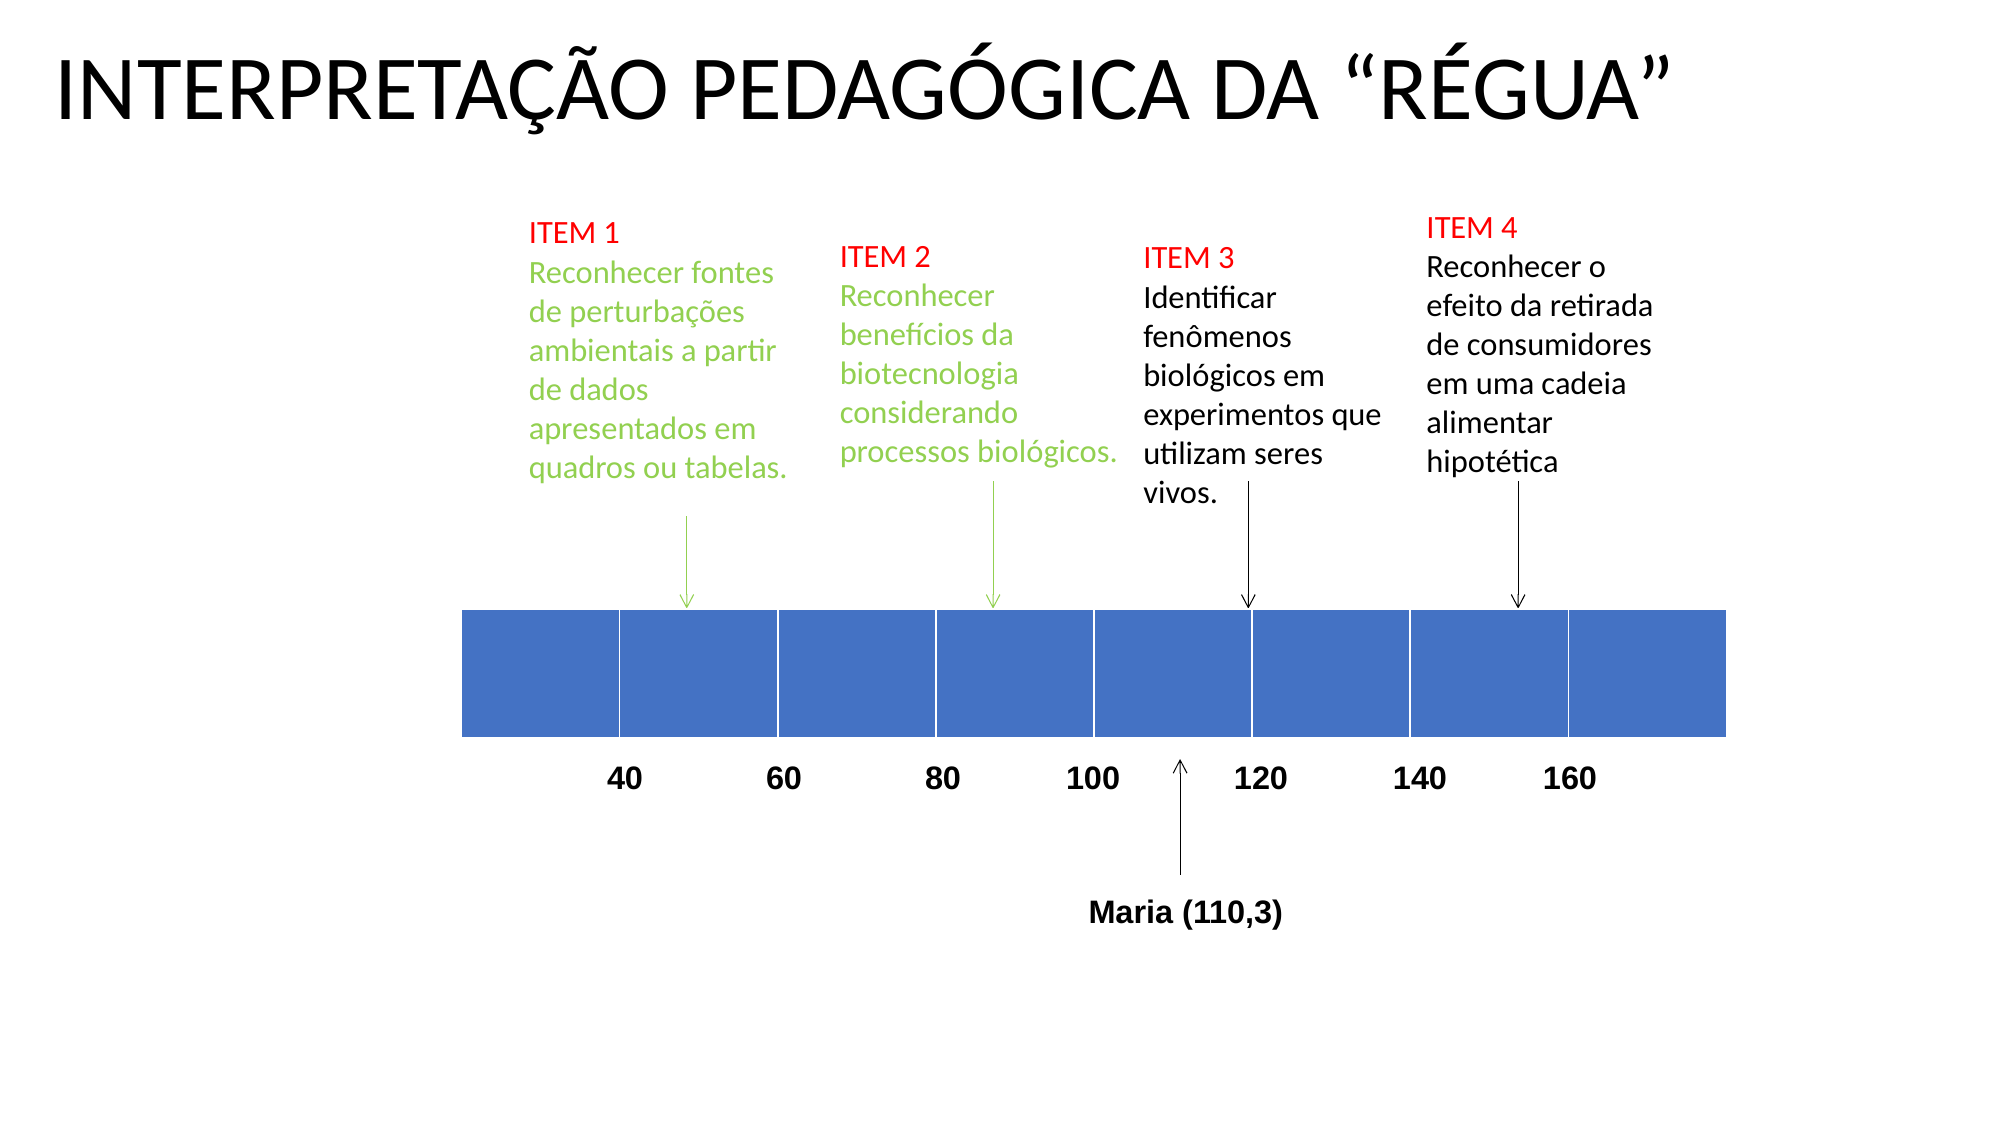

# INTERPRETAÇÃO PEDAGÓGICA DA “RÉGUA”
ITEM 4
Reconhecer o efeito da retirada de consumidores em uma cadeia alimentar hipotética
ITEM 1
Reconhecer fontes de perturbações ambientais a partir de dados apresentados em quadros ou tabelas.
ITEM 2
Reconhecer benefícios da biotecnologia considerando processos biológicos.
ITEM 3
Identificar fenômenos biológicos em experimentos que utilizam seres vivos.
|  |  |  |  |  |  |  |  |
| --- | --- | --- | --- | --- | --- | --- | --- |
40	 60	  80	 100	   120	    140	    160
Maria (110,3)